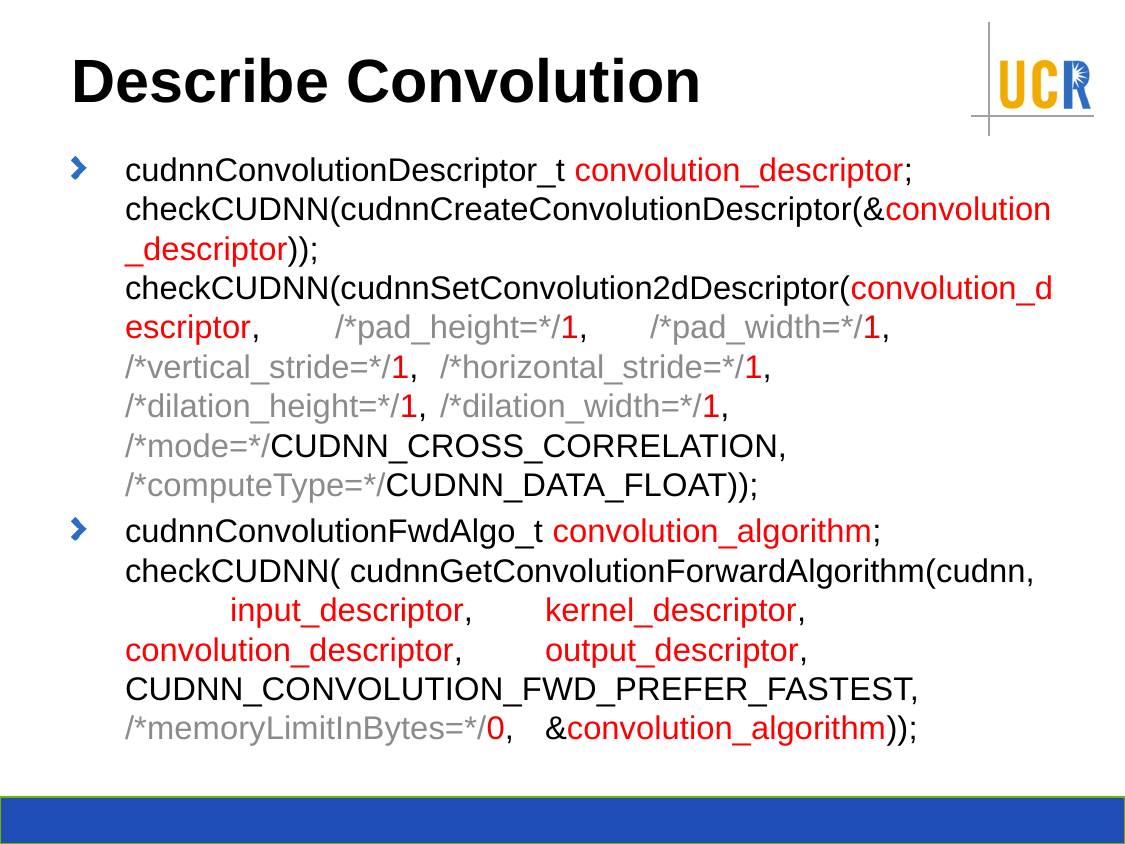

# Describe Convolution
cudnnConvolutionDescriptor_t convolution_descriptor; checkCUDNN(cudnnCreateConvolutionDescriptor(&convolution_descriptor)); checkCUDNN(cudnnSetConvolution2dDescriptor(convolution_descriptor, 				/*pad_height=*/1, 					/*pad_width=*/1, 					/*vertical_stride=*/1, 					/*horizontal_stride=*/1, 					/*dilation_height=*/1, 					/*dilation_width=*/1, 					/*mode=*/CUDNN_CROSS_CORRELATION, 			/*computeType=*/CUDNN_DATA_FLOAT));
cudnnConvolutionFwdAlgo_t convolution_algorithm;
checkCUDNN( cudnnGetConvolutionForwardAlgorithm(cudnn,
				input_descriptor, 					kernel_descriptor, 					convolution_descriptor, 					output_descriptor, 			CUDNN_CONVOLUTION_FWD_PREFER_FASTEST, 				/*memoryLimitInBytes=*/0, 				&convolution_algorithm));